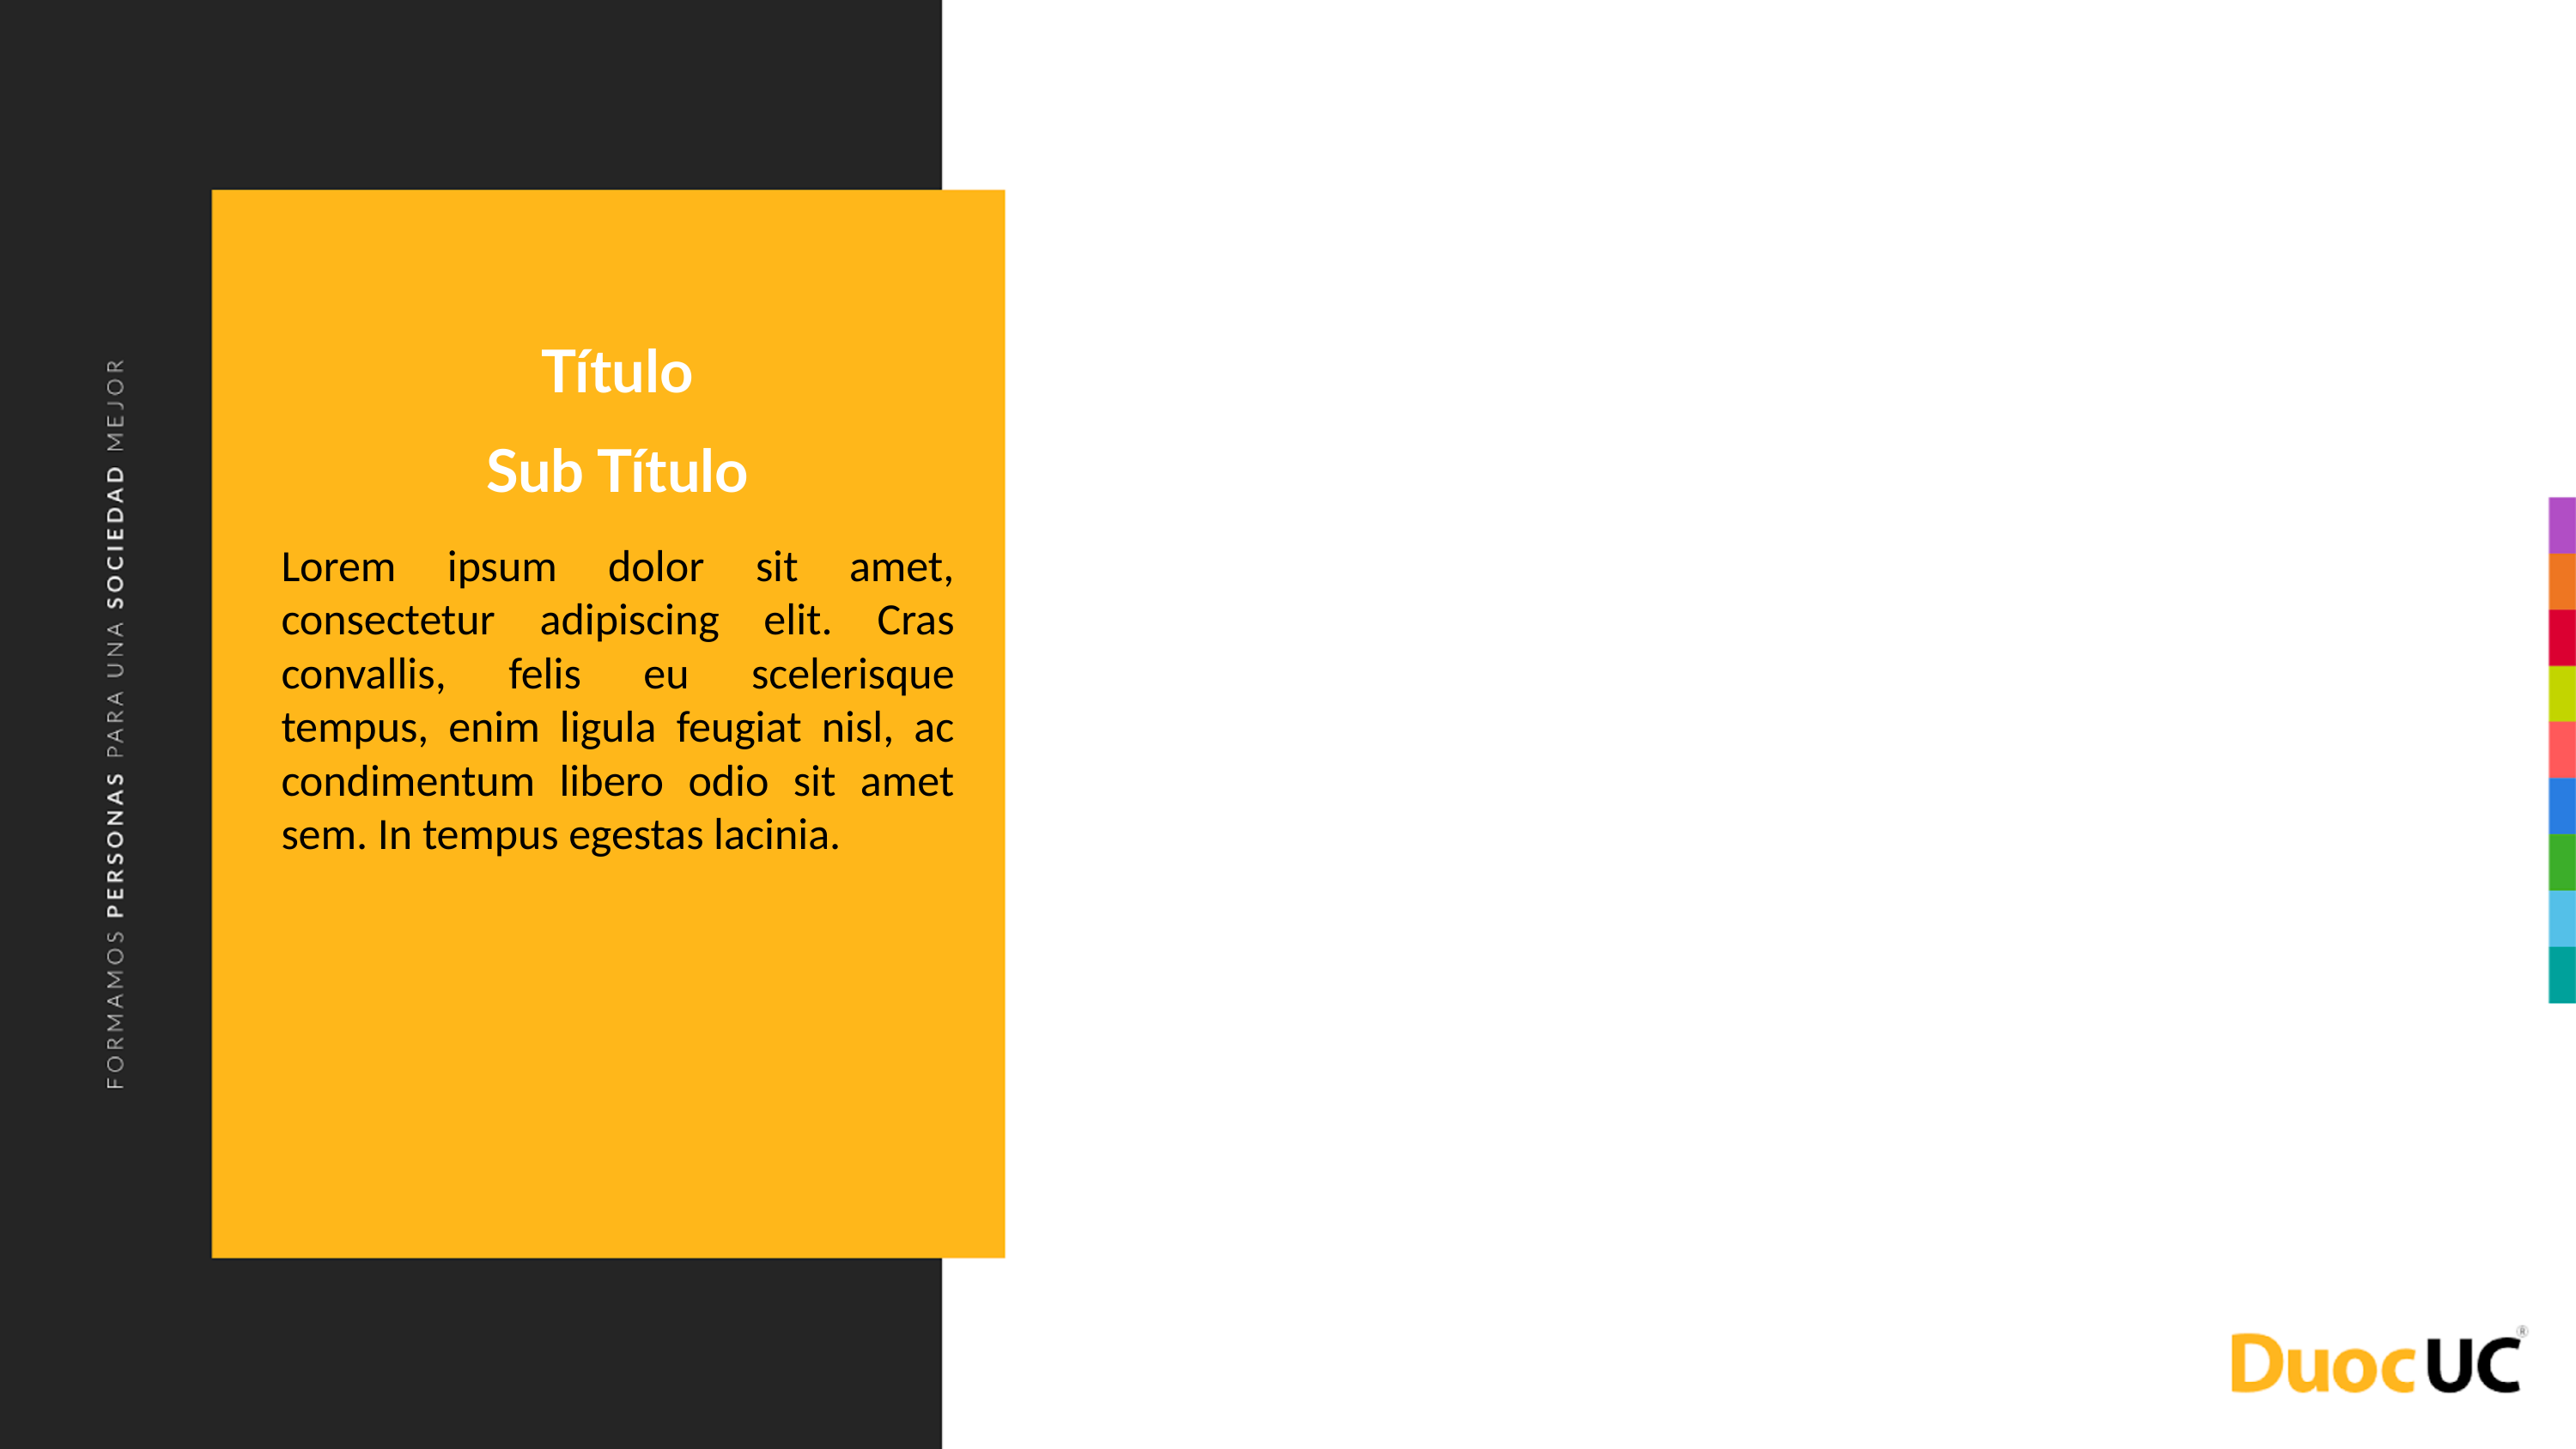

Título
Sub Título
Lorem ipsum dolor sit amet, consectetur adipiscing elit. Cras convallis, felis eu scelerisque tempus, enim ligula feugiat nisl, ac condimentum libero odio sit amet sem. In tempus egestas lacinia.